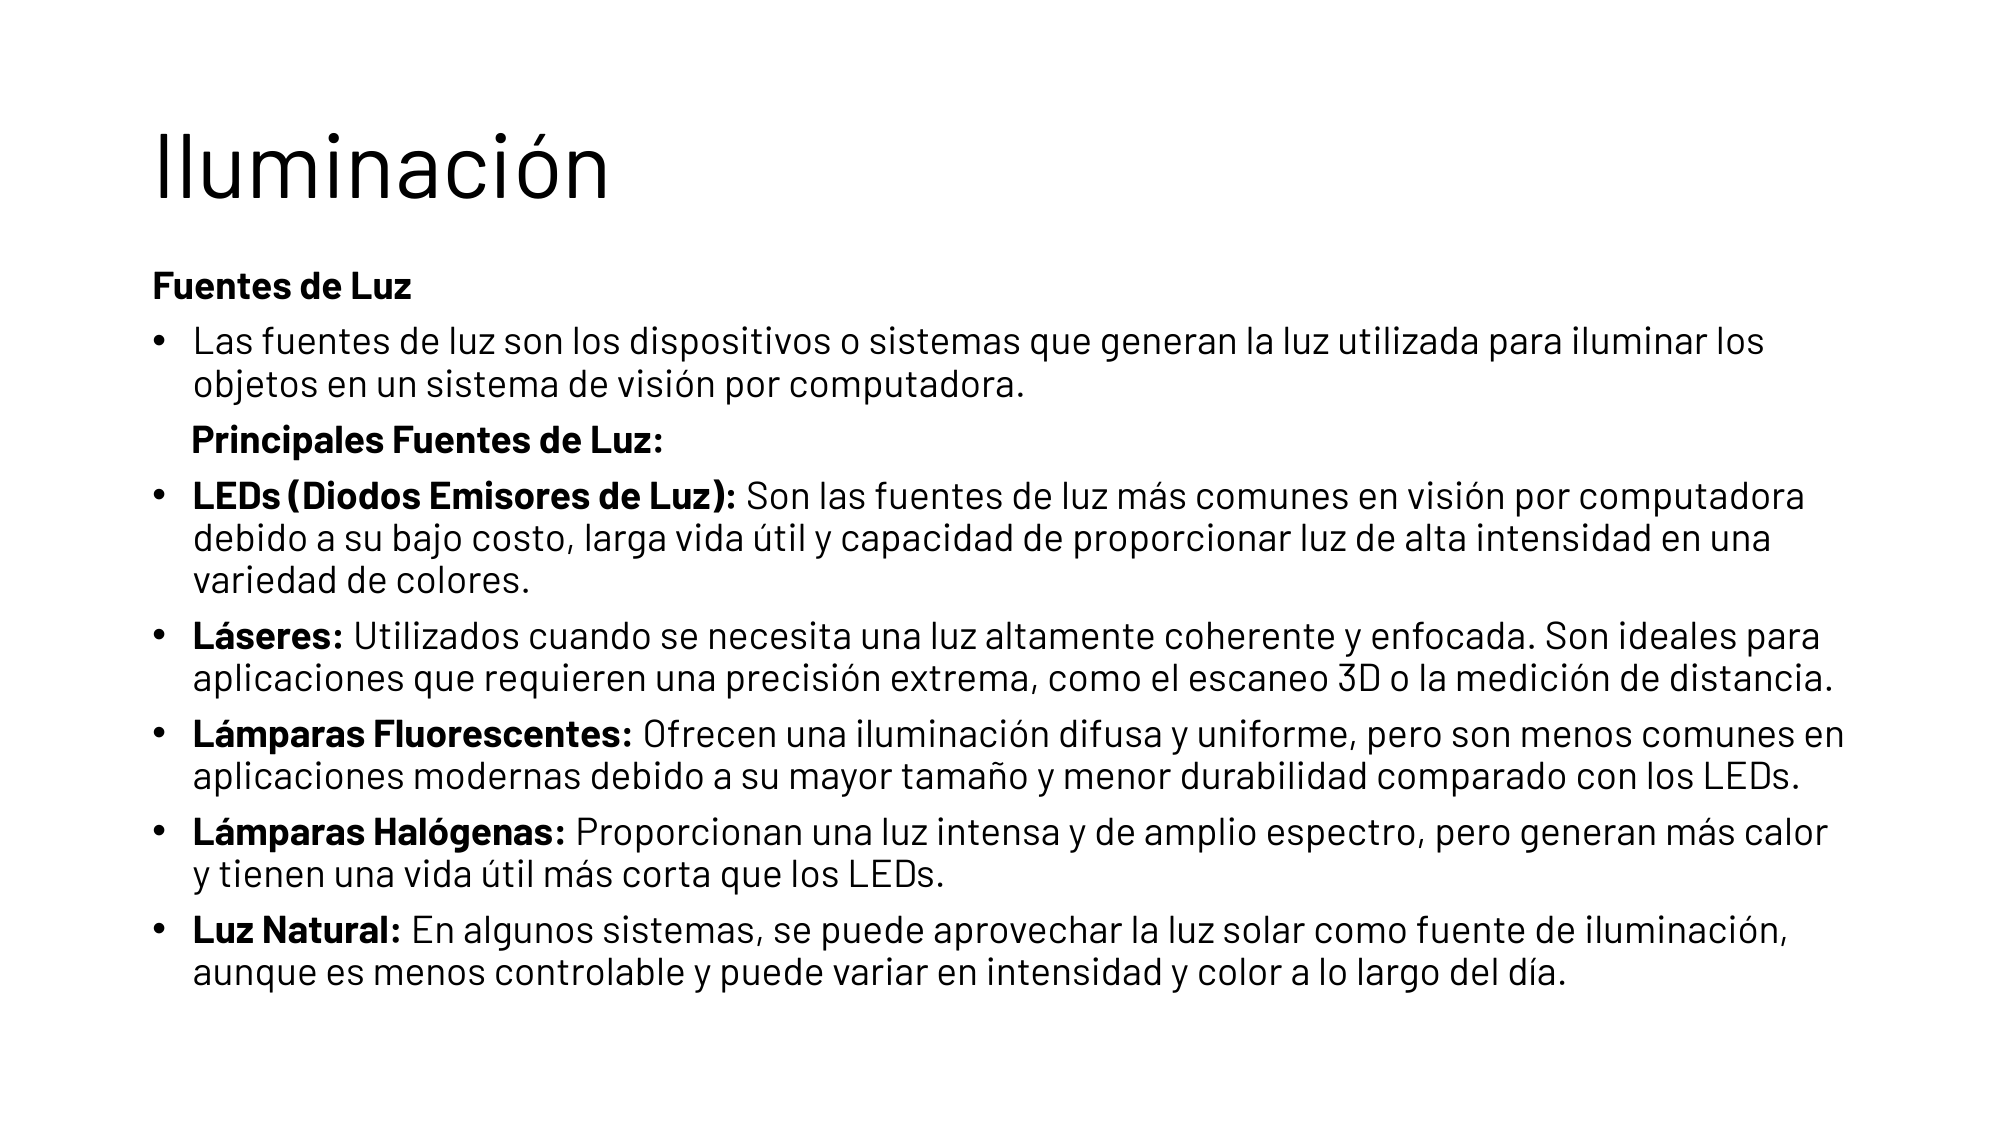

# Iluminación
Fuentes de Luz
Las fuentes de luz son los dispositivos o sistemas que generan la luz utilizada para iluminar los objetos en un sistema de visión por computadora.
     Principales Fuentes de Luz:
LEDs (Diodos Emisores de Luz): Son las fuentes de luz más comunes en visión por computadora debido a su bajo costo, larga vida útil y capacidad de proporcionar luz de alta intensidad en una variedad de colores.
Láseres: Utilizados cuando se necesita una luz altamente coherente y enfocada. Son ideales para aplicaciones que requieren una precisión extrema, como el escaneo 3D o la medición de distancia.
Lámparas Fluorescentes: Ofrecen una iluminación difusa y uniforme, pero son menos comunes en aplicaciones modernas debido a su mayor tamaño y menor durabilidad comparado con los LEDs.
Lámparas Halógenas: Proporcionan una luz intensa y de amplio espectro, pero generan más calor y tienen una vida útil más corta que los LEDs.
Luz Natural: En algunos sistemas, se puede aprovechar la luz solar como fuente de iluminación, aunque es menos controlable y puede variar en intensidad y color a lo largo del día.